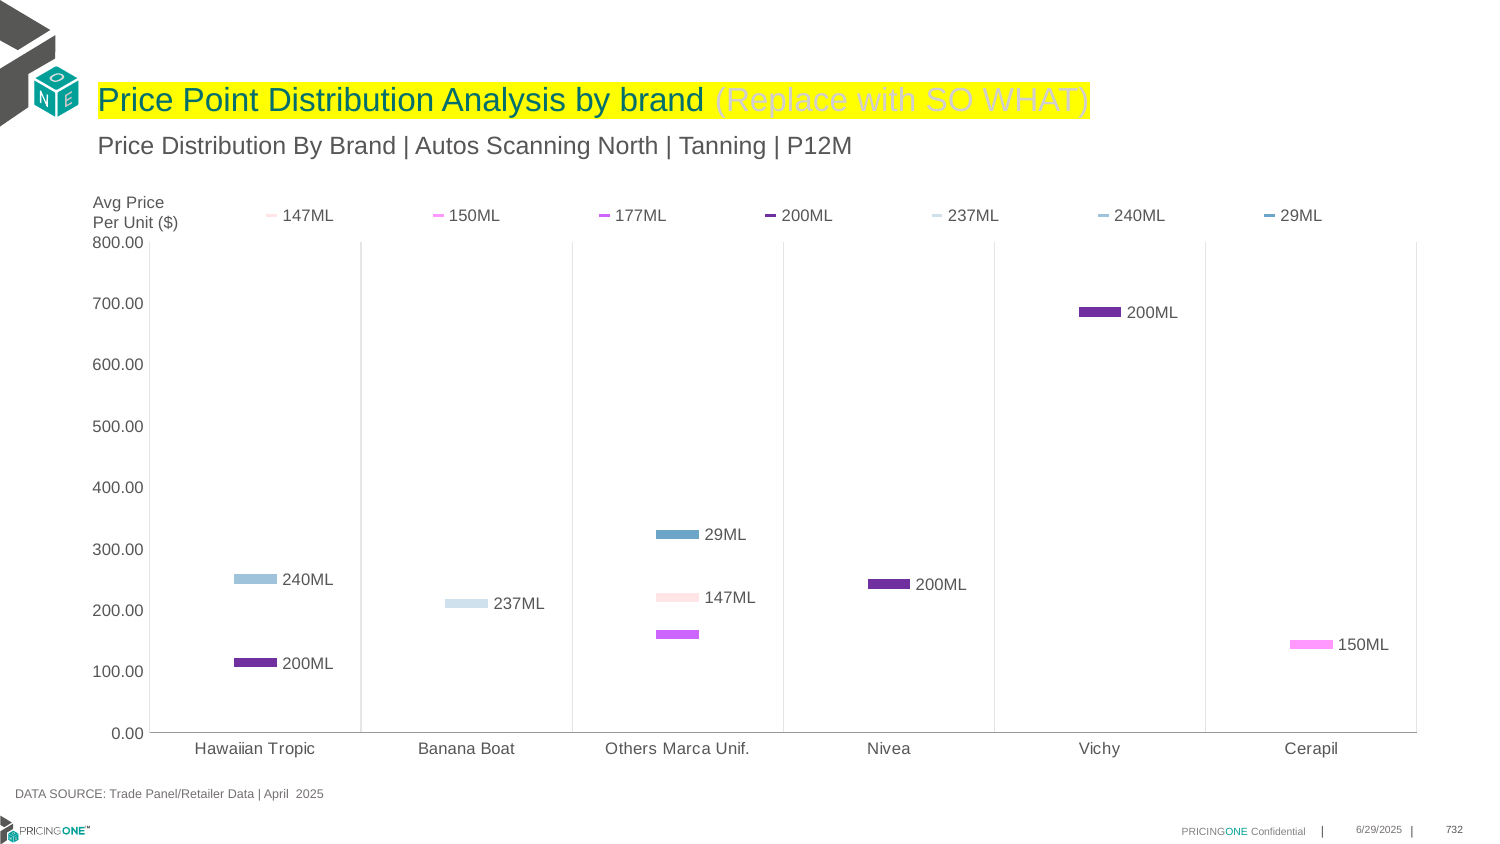

# Price Point Distribution Analysis by brand (Replace with SO WHAT)
Price Distribution By Brand | Autos Scanning North | Tanning | P12M

### Chart

| Category | 147ML | 150ML | 177ML | 200ML | 237ML | 240ML | 29ML |
|---|---|---|---|---|---|---|---|
| Hawaiian Tropic | None | None | None | 113.9769 | None | 250.5708 | None |
| Banana Boat | None | None | None | None | 210.5241 | None | None |
| Others Marca Unif. | 220.743 | None | 160.1748 | None | None | None | 323.1453 |
| Nivea | None | None | None | 242.2634 | None | None | None |
| Vichy | None | None | None | 685.8738 | None | None | None |
| Cerapil | None | 143.6216 | None | None | None | None | None |
Avg Price
Per Unit ($)
DATA SOURCE: Trade Panel/Retailer Data | April  2025
6/29/2025
732